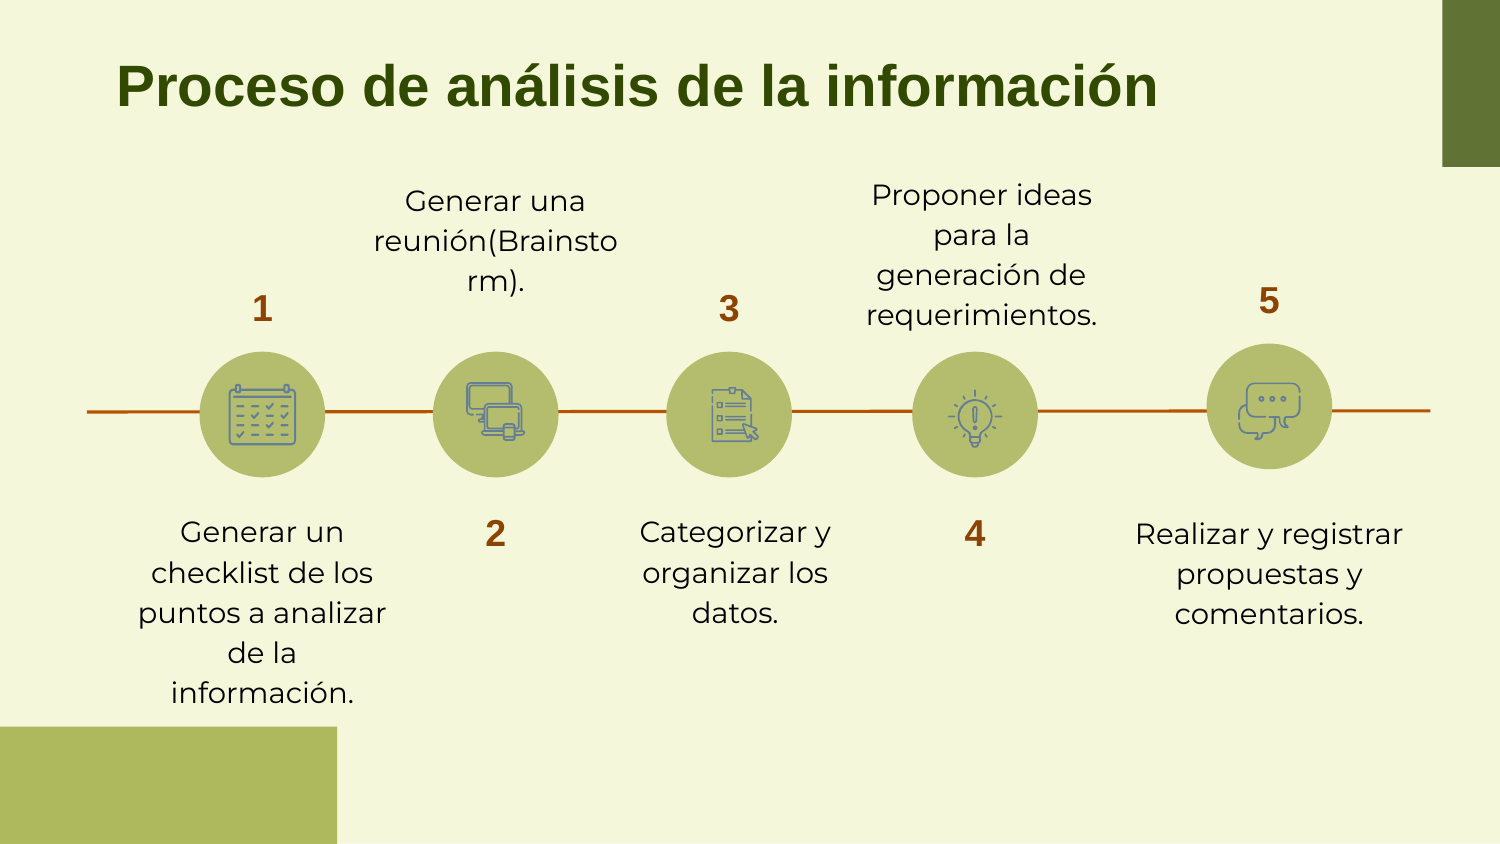

# Proceso de análisis de la información
Proponer ideas para la generación de requerimientos.
Generar una reunión(Brainstorm).
5
1
3

Generar un checklist de los puntos a analizar de la información.

2
Categorizar y organizar los datos.

4
Realizar y registrar propuestas y comentarios.